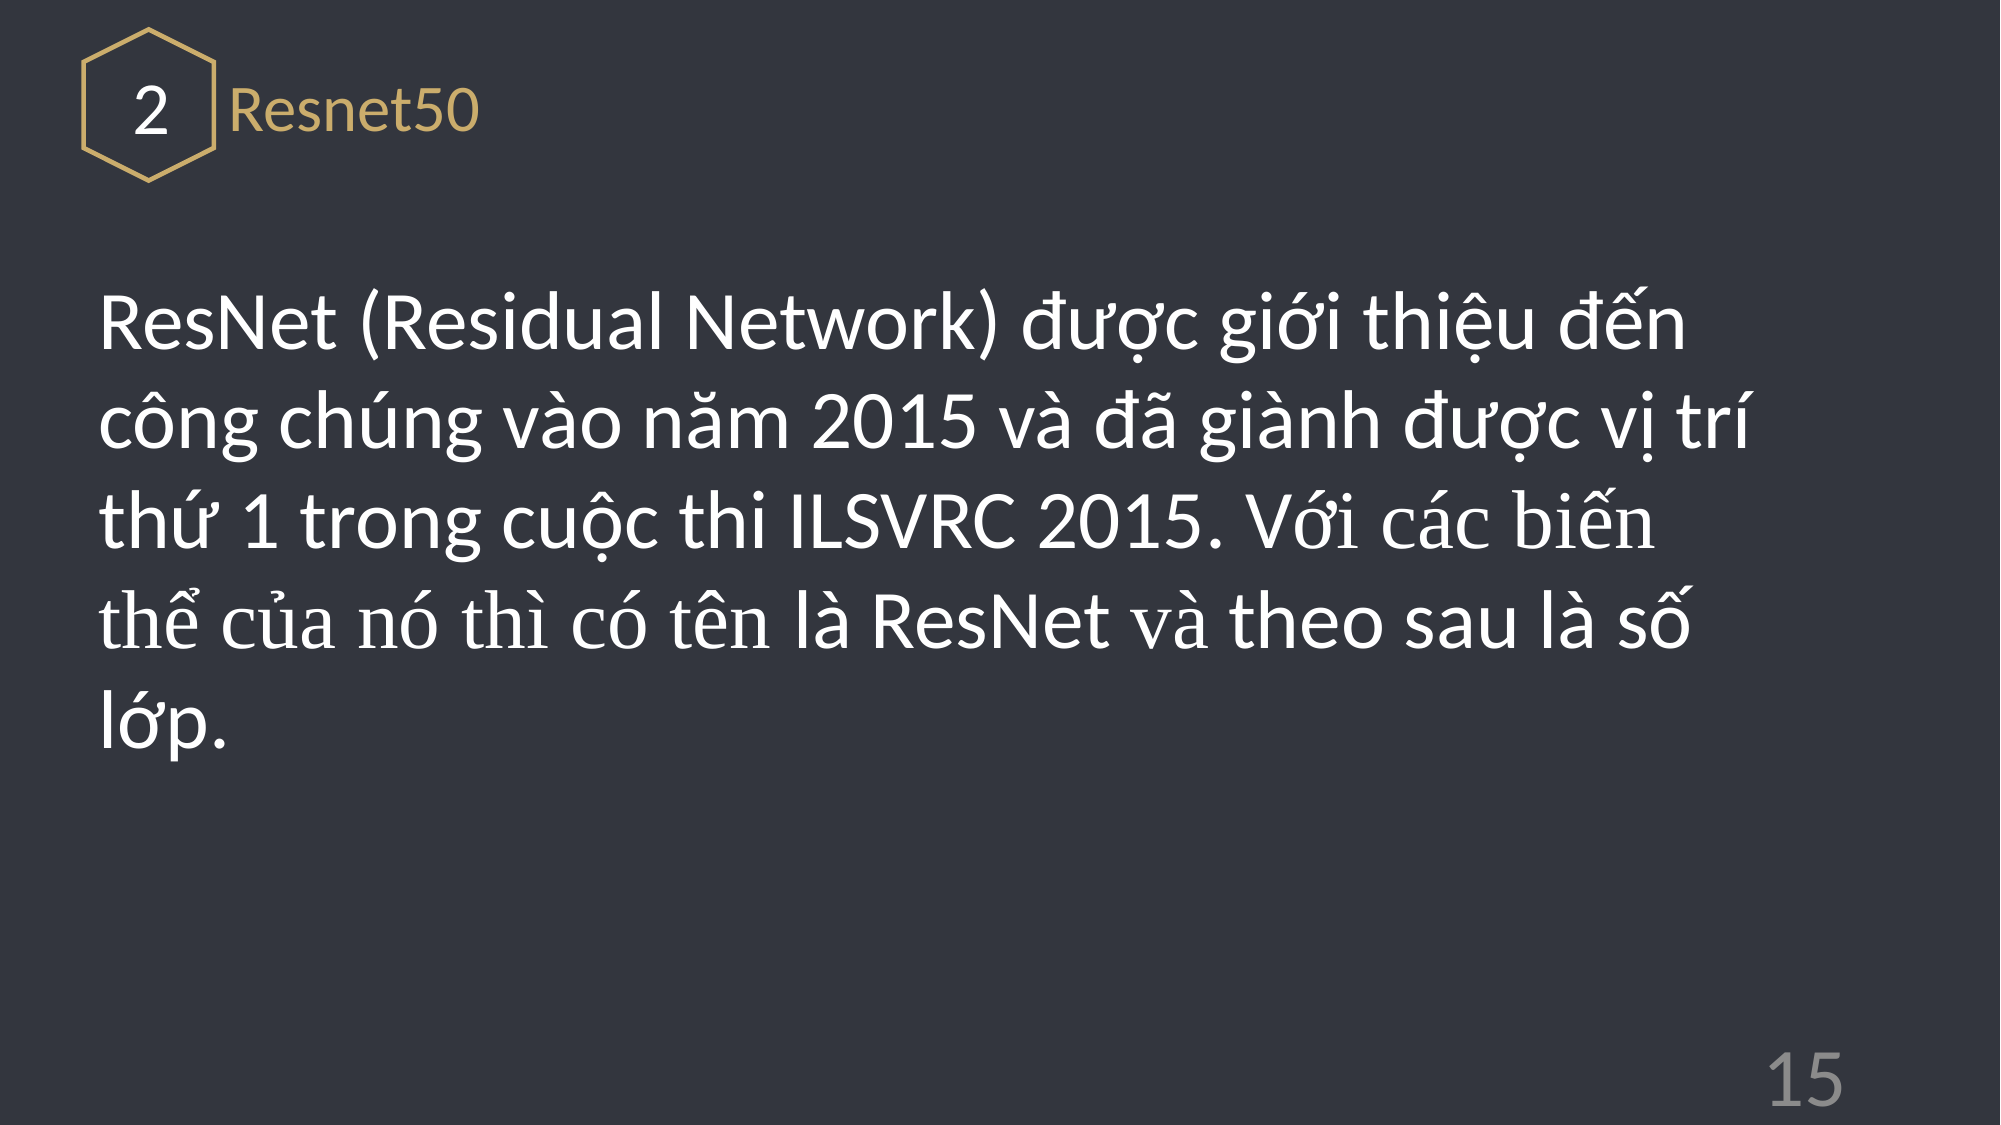

2
Resnet50
ResNet (Residual Network) được giới thiệu đến công chúng vào năm 2015 và đã giành được vị trí thứ 1 trong cuộc thi ILSVRC 2015. Với các biến thể của nó thì có tên là ResNet và theo sau là số lớp.
15